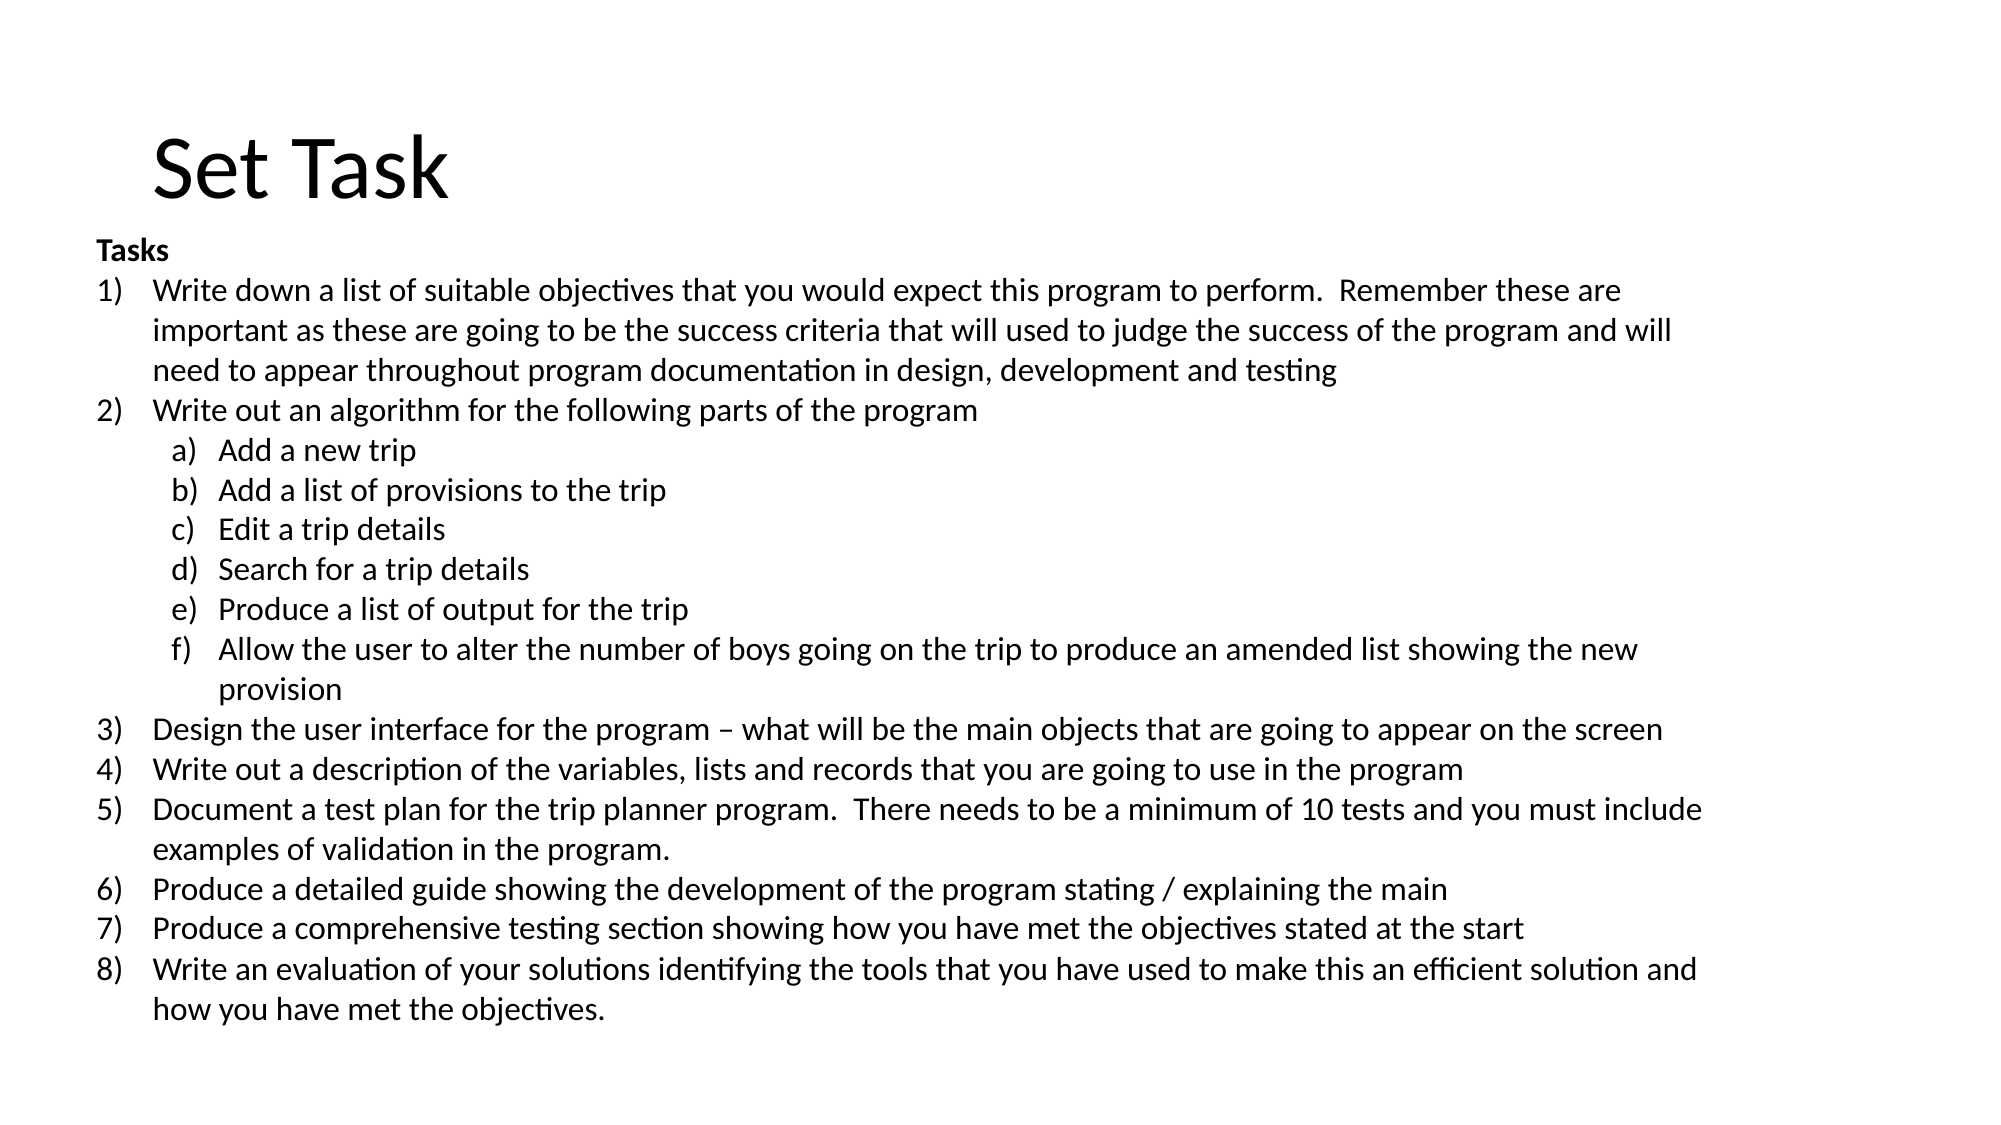

# Set Task
Tasks
Write down a list of suitable objectives that you would expect this program to perform.  Remember these are important as these are going to be the success criteria that will used to judge the success of the program and will need to appear throughout program documentation in design, development and testing
Write out an algorithm for the following parts of the program
Add a new trip
Add a list of provisions to the trip
Edit a trip details
Search for a trip details
Produce a list of output for the trip
Allow the user to alter the number of boys going on the trip to produce an amended list showing the new provision
Design the user interface for the program – what will be the main objects that are going to appear on the screen
Write out a description of the variables, lists and records that you are going to use in the program
Document a test plan for the trip planner program.  There needs to be a minimum of 10 tests and you must include examples of validation in the program.
Produce a detailed guide showing the development of the program stating / explaining the main
Produce a comprehensive testing section showing how you have met the objectives stated at the start
Write an evaluation of your solutions identifying the tools that you have used to make this an efficient solution and how you have met the objectives.